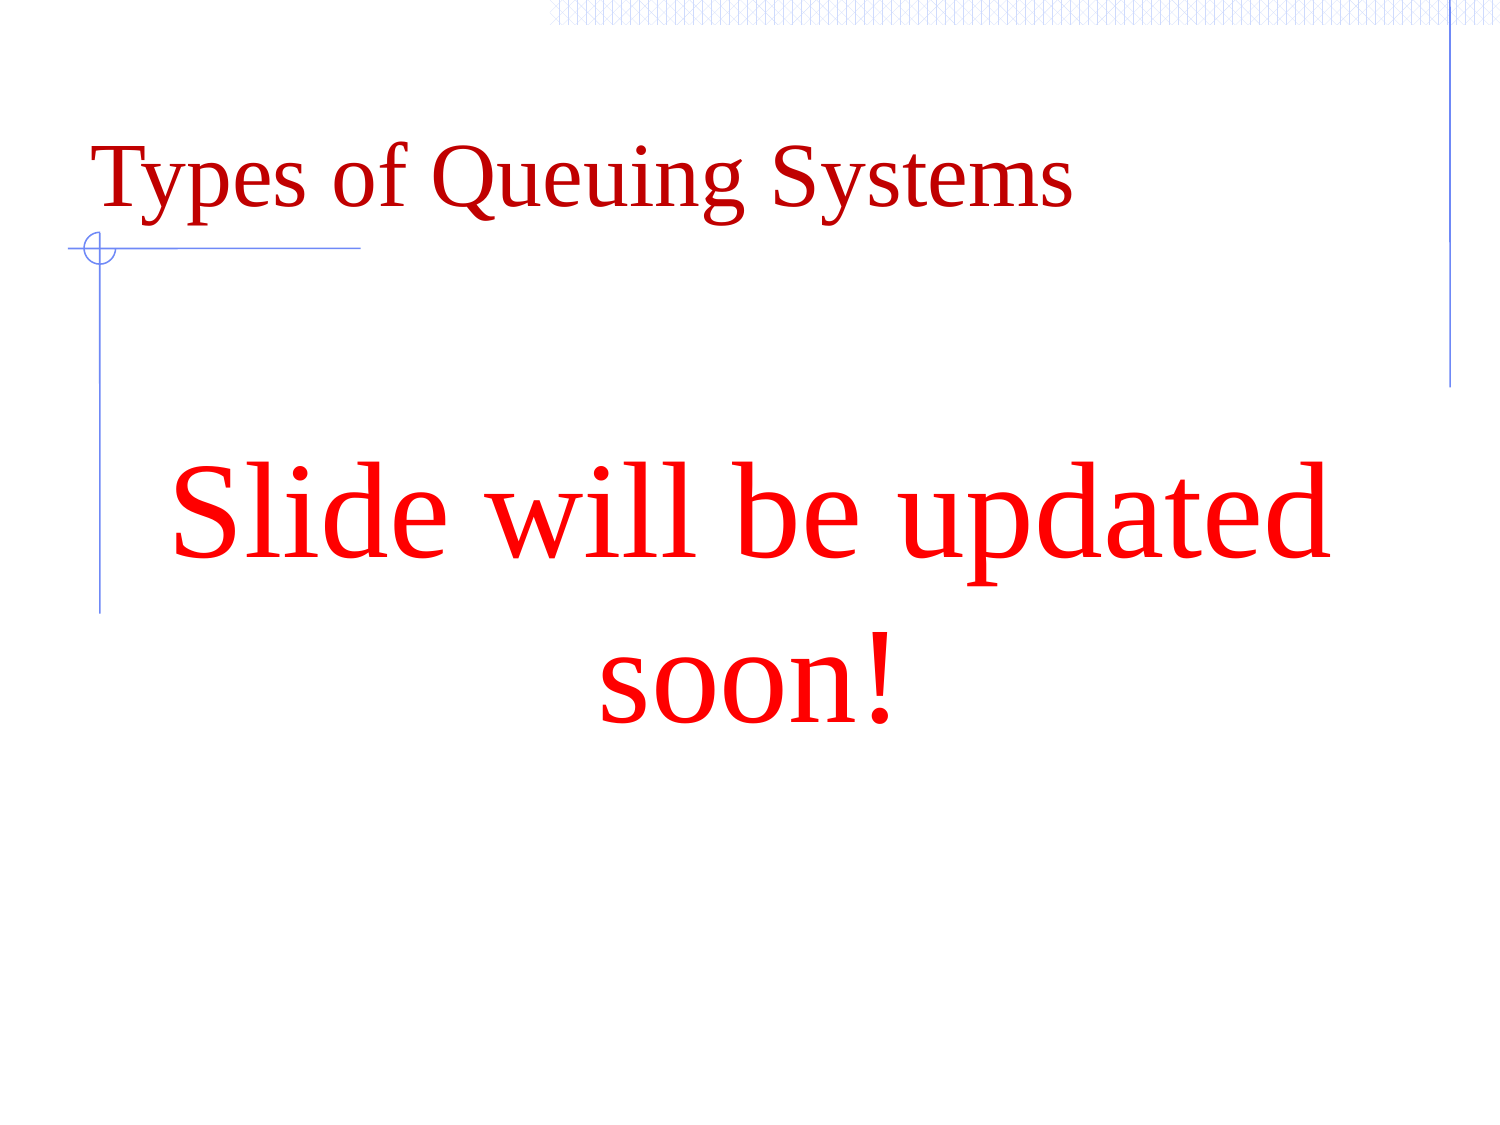

Types of Queuing Systems
Slide will be updated soon!